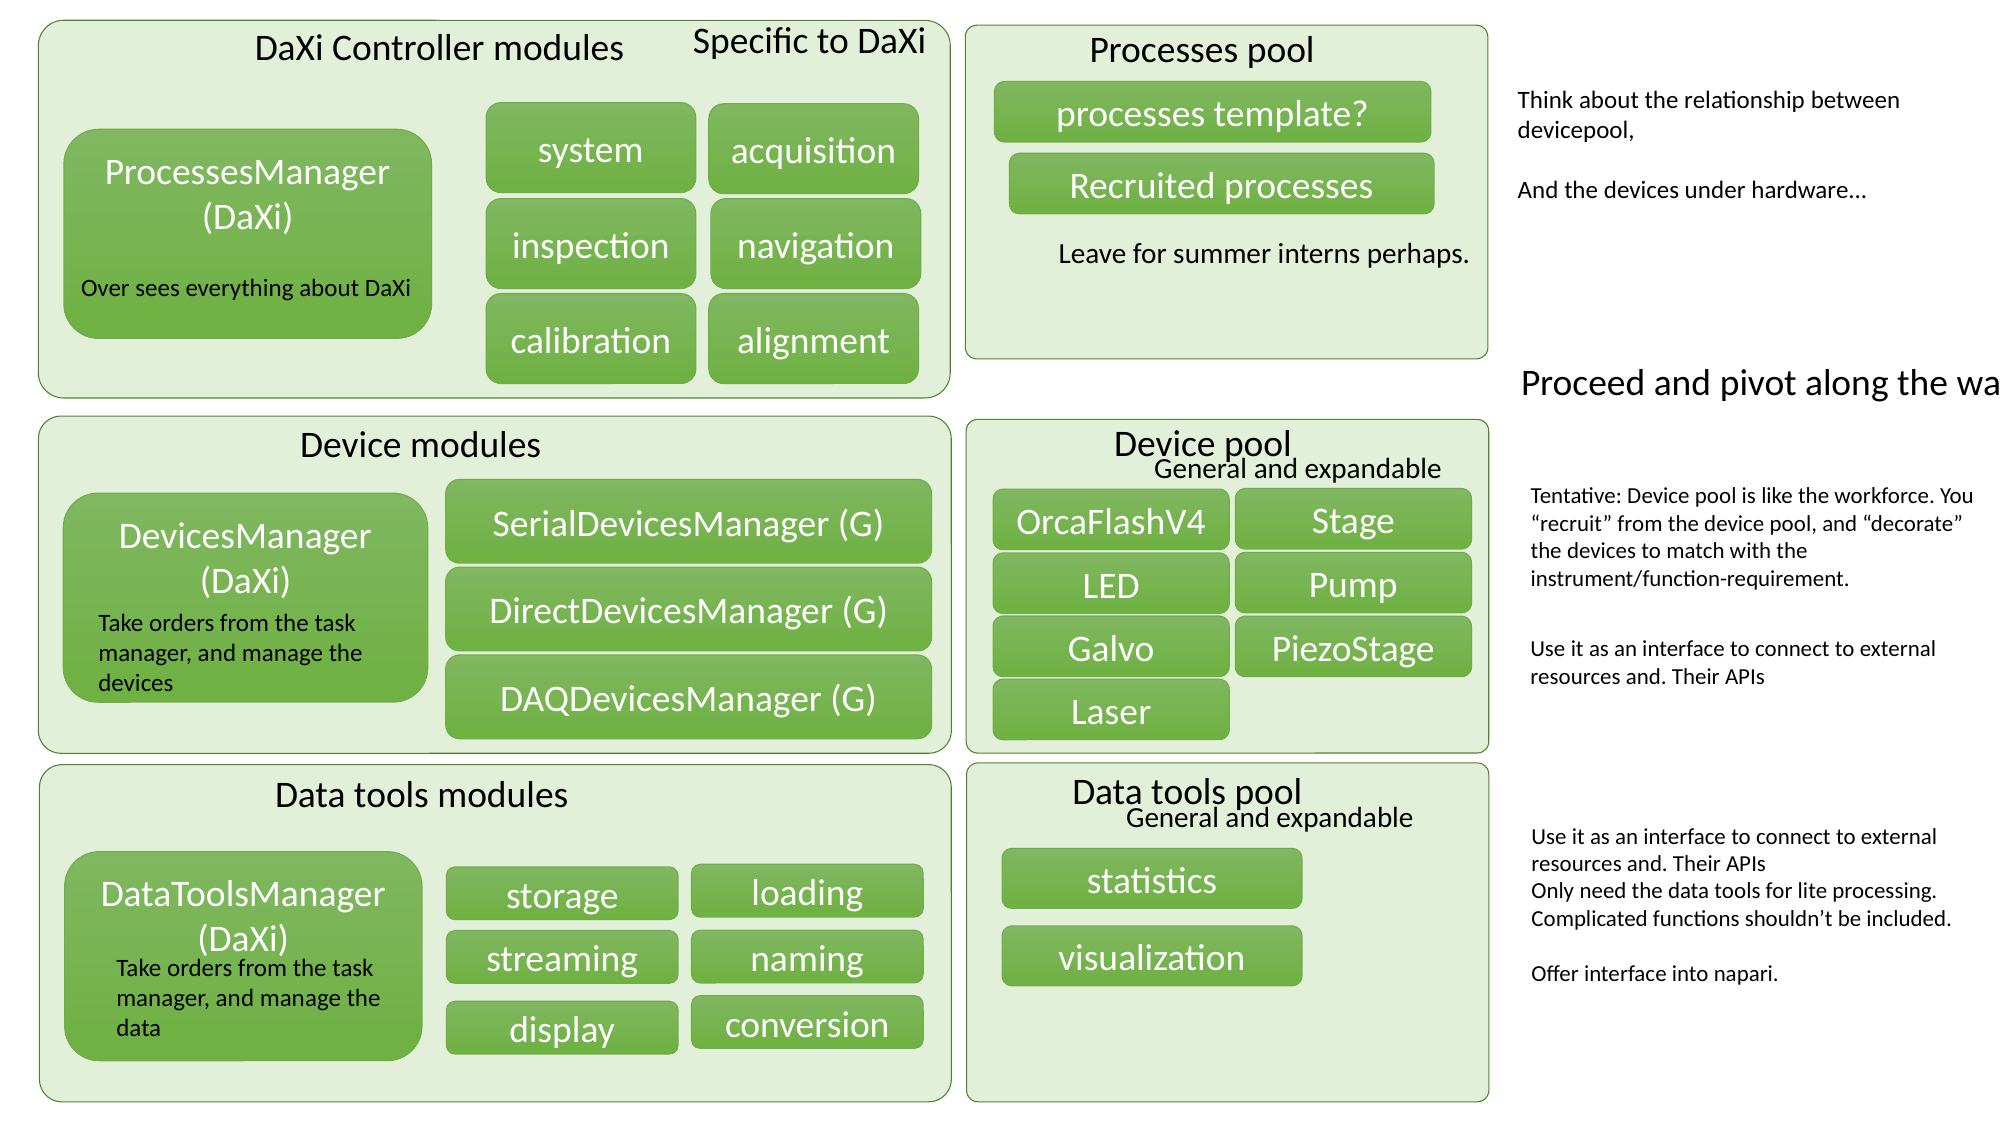

DaXiGUI
Specific to DaXi
DaXi Controller modules

system
acquisition
ProcessesManager
(DaXi)
inspection
navigation
Over sees everything about DaXi
calibration
alignment
Processes pool

Think about the relationship between devicepool,

And the devices under hardware...
processes template?
Recruited processes
Leave for summer interns perhaps.
Proceed and pivot along the way!
Device pool
Device modules

General and expandable
Tentative: Device pool is like the workforce. You “recruit” from the device pool, and “decorate” the devices to match with the instrument/function-requirement.
SerialDevicesManager (G)
Stage
OrcaFlashV4
DevicesManager (DaXi)
Pump
LED
DirectDevicesManager (G)
Take orders from the task manager, and manage the devices
Galvo
PiezoStage
Use it as an interface to connect to external resources and. Their APIs
DAQDevicesManager (G)
Laser
Data tools pool
Data tools modules

General and expandable
Use it as an interface to connect to external resources and. Their APIs
Only need the data tools for lite processing. Complicated functions shouldn’t be included.

Offer interface into napari.
statistics
DataToolsManager (DaXi)
loading
storage
visualization
naming
streaming
Take orders from the task manager, and manage the data
conversion
display